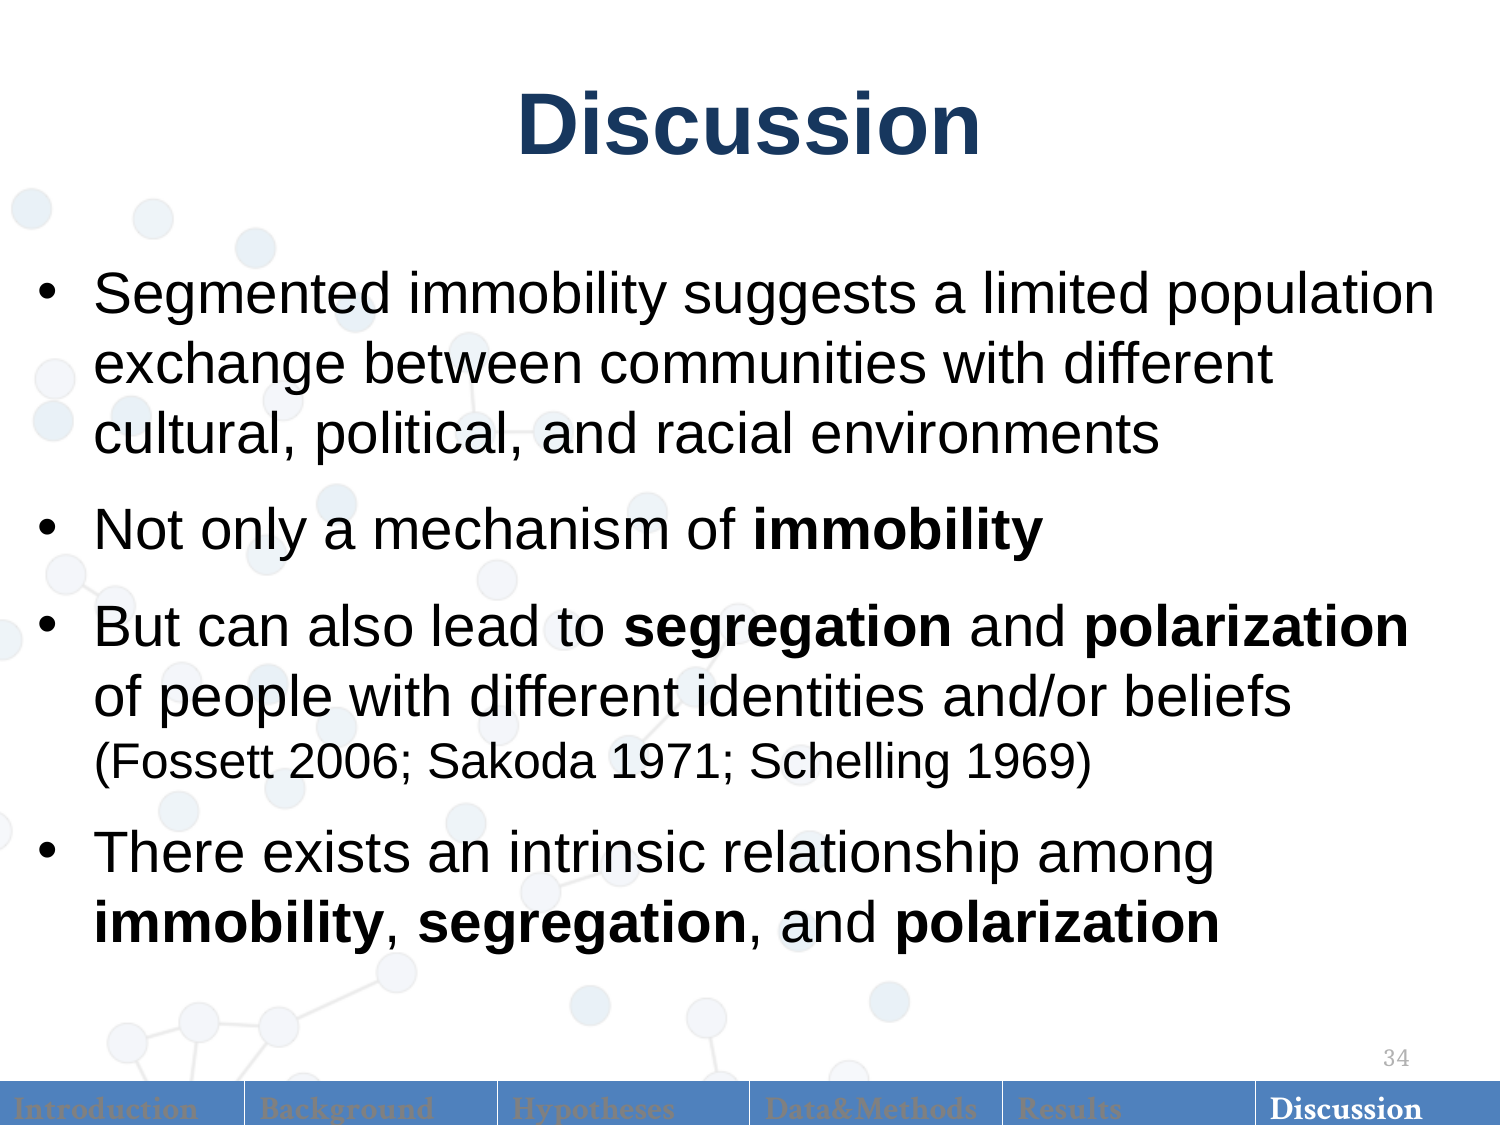

# Discussion
Segmented immobility suggests a limited population exchange between communities with different cultural, political, and racial environments
Not only a mechanism of immobility
But can also lead to segregation and polarization of people with different identities and/or beliefs (Fossett 2006; Sakoda 1971; Schelling 1969)
There exists an intrinsic relationship among immobility, segregation, and polarization

34
| Introduction | Background | Hypotheses | Data&Methods | Results | Discussion |
| --- | --- | --- | --- | --- | --- |